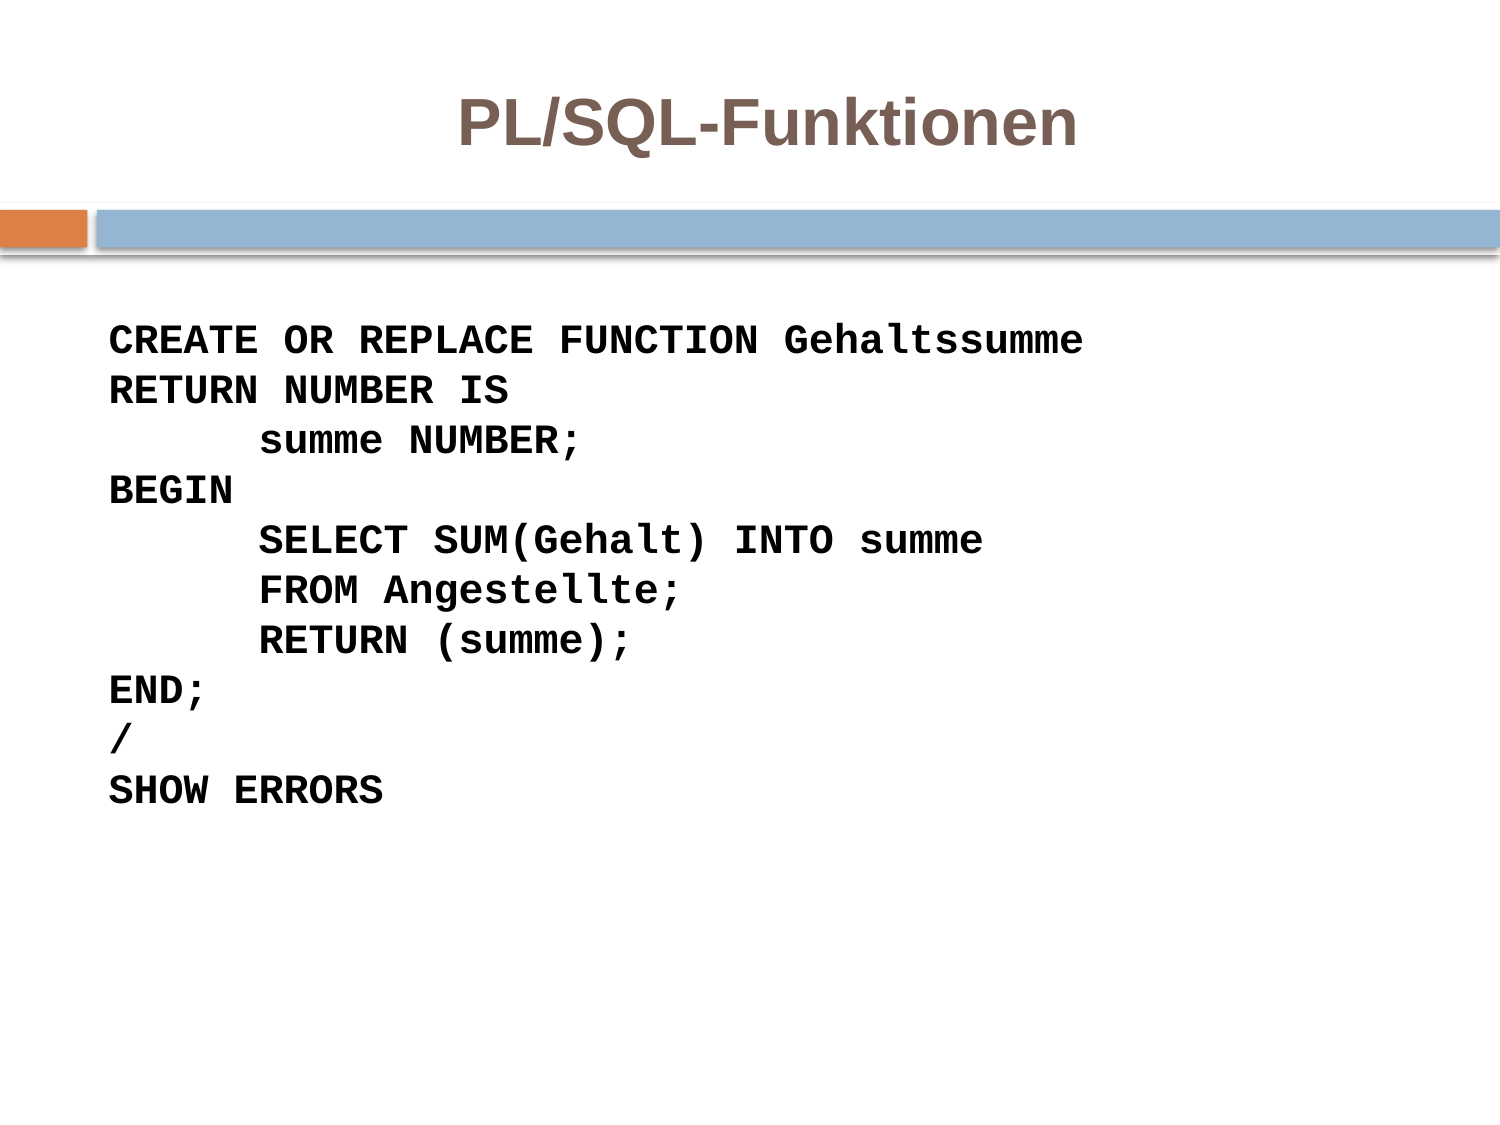

# PL/SQL-Funktionen
CREATE OR REPLACE FUNCTION Gehaltssumme
RETURN NUMBER IS
	summe NUMBER;
BEGIN
	SELECT SUM(Gehalt) INTO summe
	FROM Angestellte;
	RETURN (summe);
END;
/
SHOW ERRORS